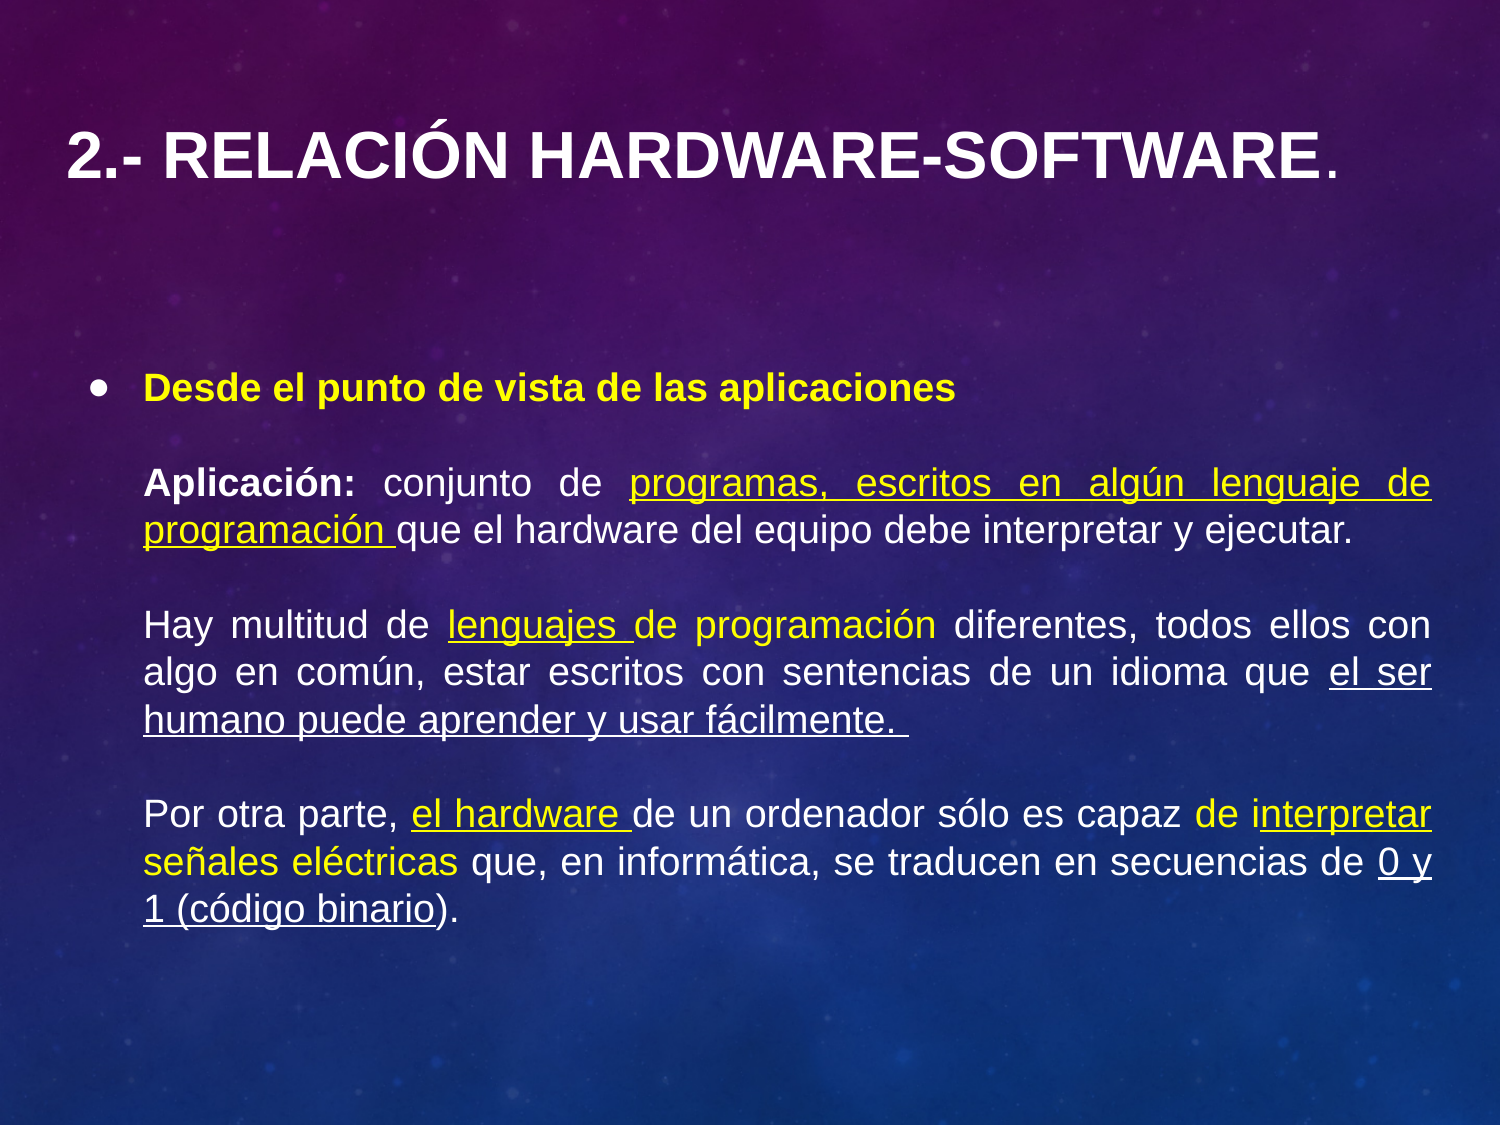

# 2.- Relación hardware-software.

Desde el punto de vista de las aplicaciones

	Aplicación: conjunto de programas, escritos en algún lenguaje de programación que el hardware del equipo debe interpretar y ejecutar.

	Hay multitud de lenguajes de programación diferentes, todos ellos con algo en común, estar escritos con sentencias de un idioma que el ser humano puede aprender y usar fácilmente.

	Por otra parte, el hardware de un ordenador sólo es capaz de interpretar señales eléctricas que, en informática, se traducen en secuencias de 0 y 1 (código binario).